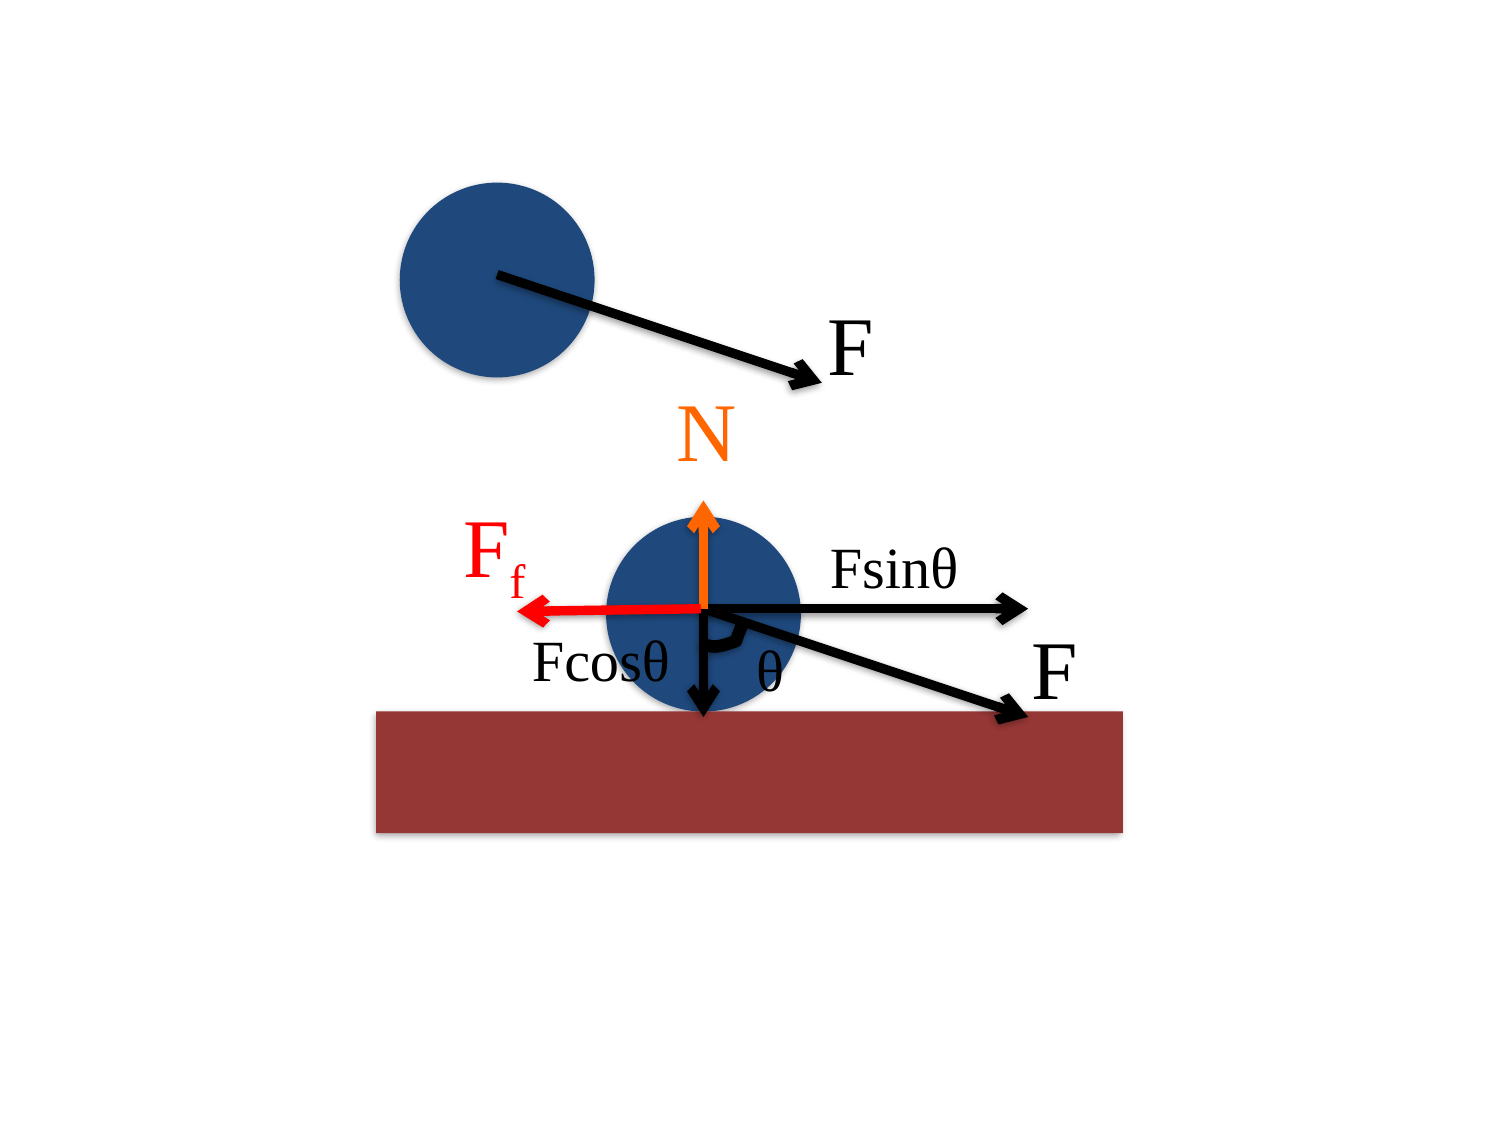

F
N
Ff

Fsinθ
F
Fcosθ

θ